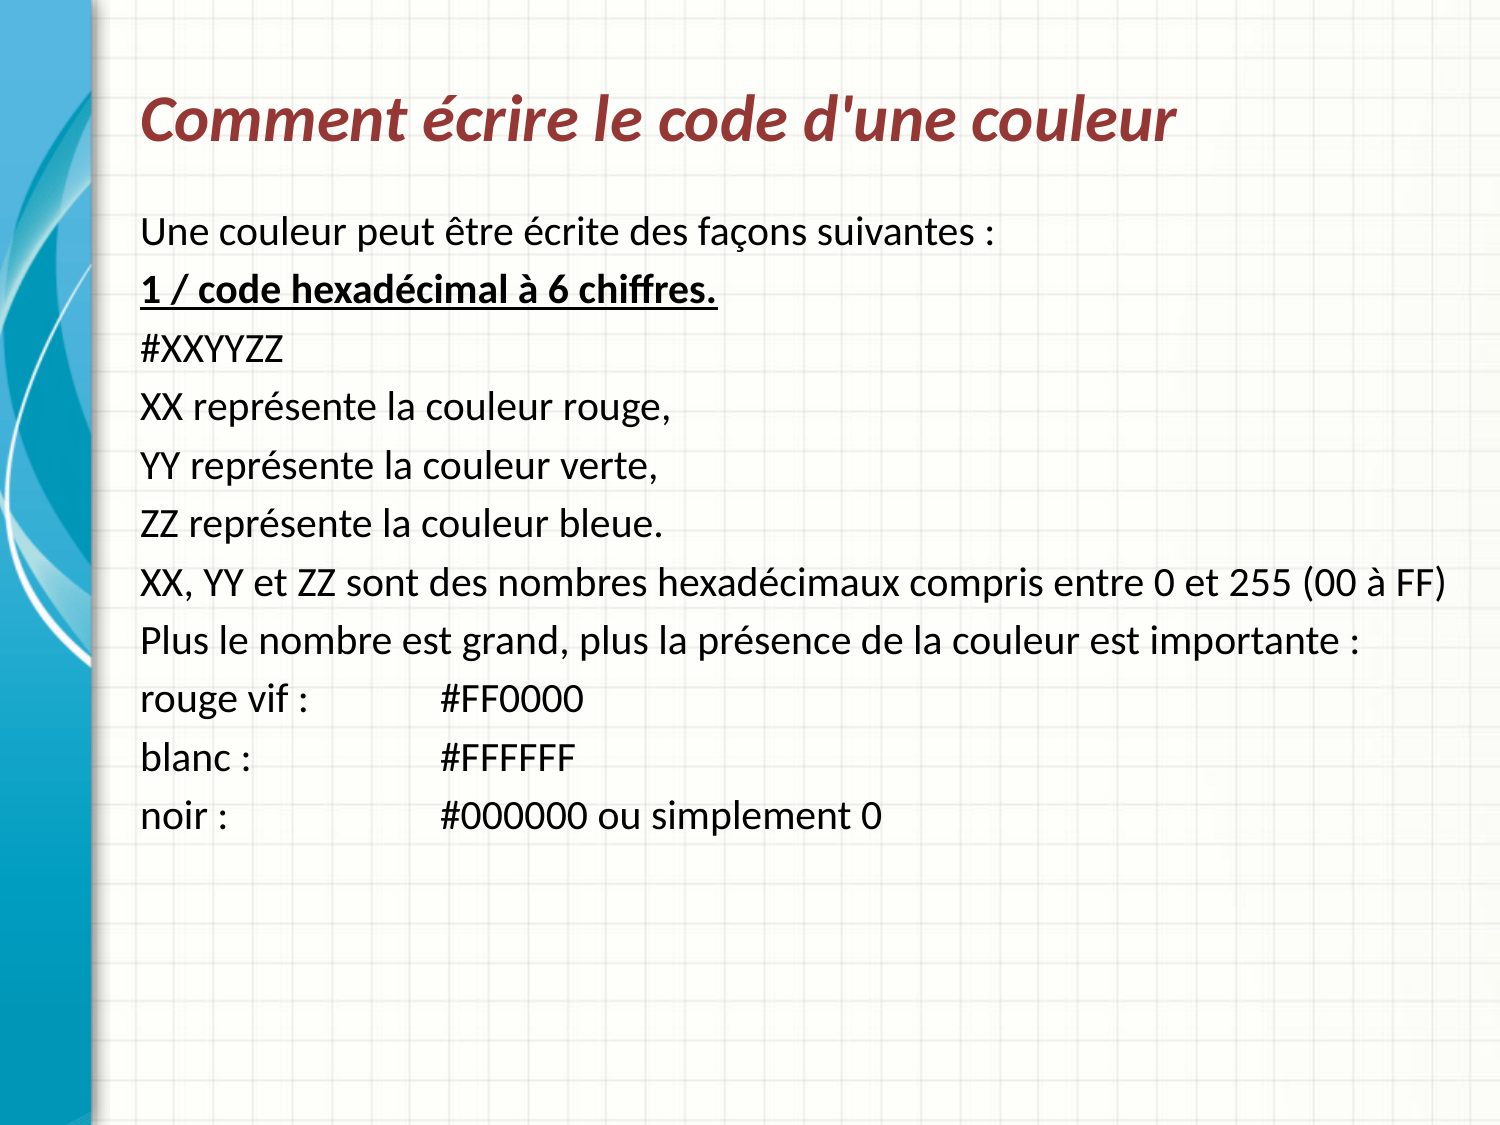

# Comment écrire le code d'une couleur
Une couleur peut être écrite des façons suivantes :
1 / code hexadécimal à 6 chiffres.
#XXYYZZ
XX représente la couleur rouge,
YY représente la couleur verte,
ZZ représente la couleur bleue.
XX, YY et ZZ sont des nombres hexadécimaux compris entre 0 et 255 (00 à FF)
Plus le nombre est grand, plus la présence de la couleur est importante :
rouge vif : 	#FF0000
blanc : 		#FFFFFF
noir :		#000000 ou simplement 0